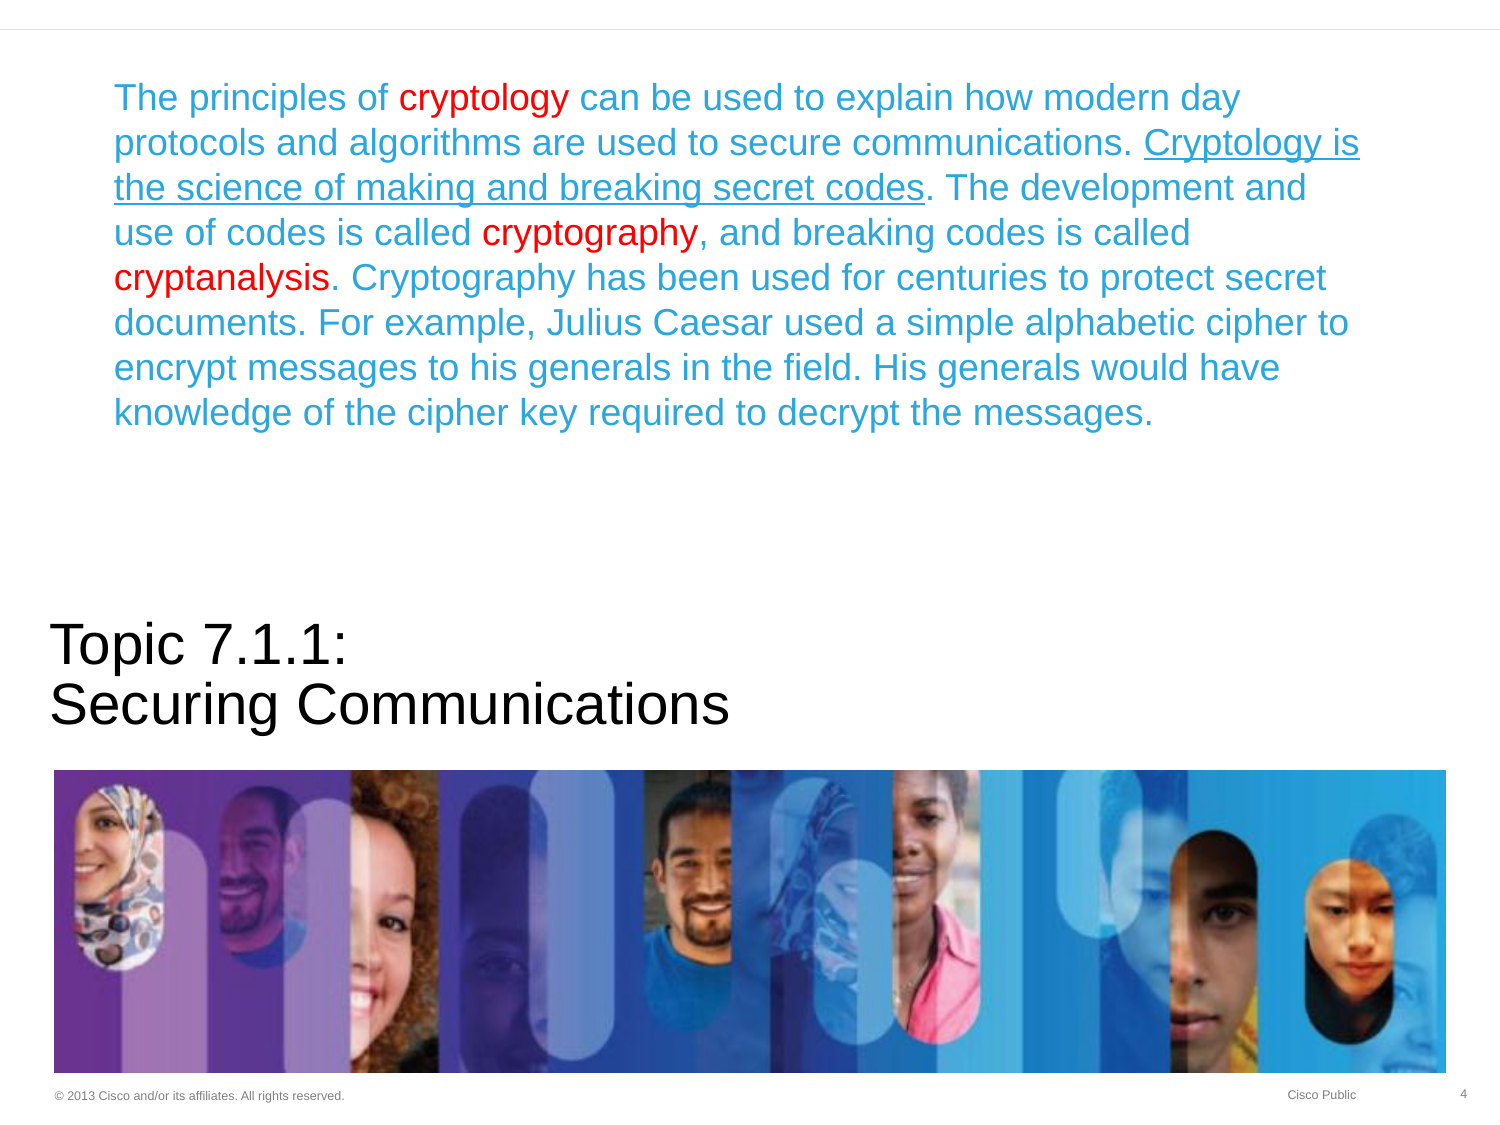

# Topic 7.1.1: Securing Communications
The principles of cryptology can be used to explain how modern day protocols and algorithms are used to secure communications. Cryptology is the science of making and breaking secret codes. The development and use of codes is called cryptography, and breaking codes is called cryptanalysis. Cryptography has been used for centuries to protect secret documents. For example, Julius Caesar used a simple alphabetic cipher to encrypt messages to his generals in the field. His generals would have knowledge of the cipher key required to decrypt the messages.